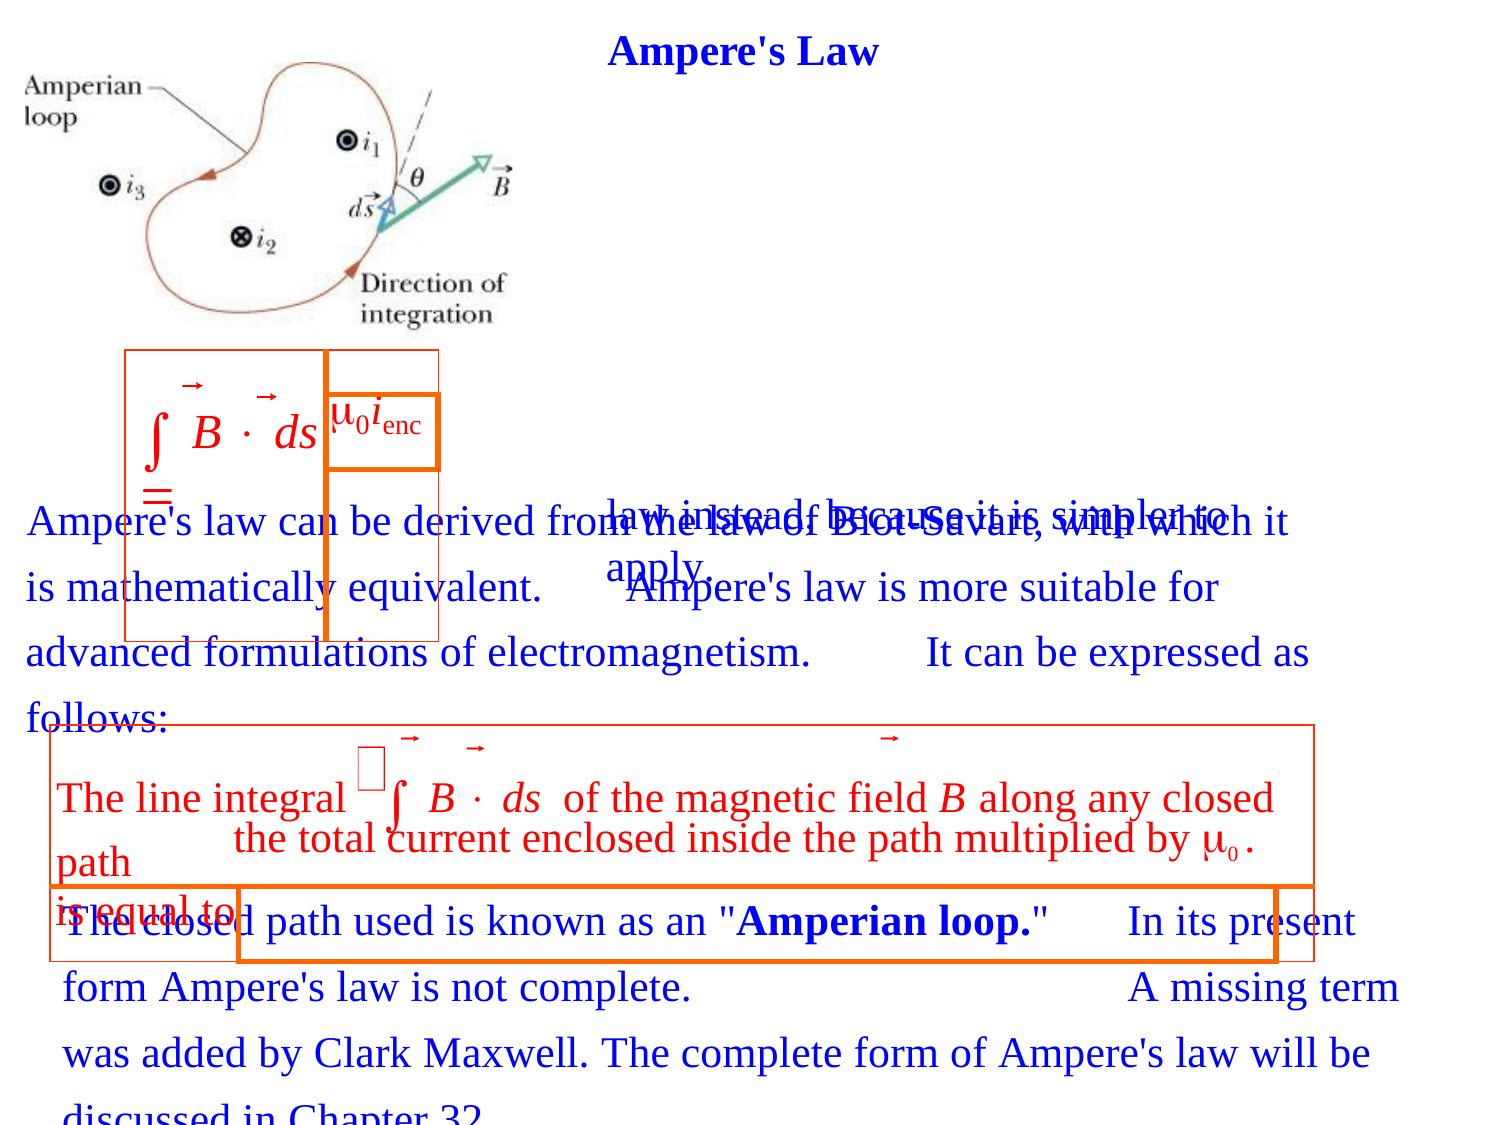

# Ampere's Law

The law of Biot-Savart combined with the principle of superposition can be used to determine B if we know the distribution of currents.	In situations that have high symmetry we can use Ampere's

law instead, because it is simpler to apply.

| ∫ B ⋅ ds = |  |
| --- | --- |
|  |  |
|  |  |

μ0ienc
Ampere's law can be derived from the law of Biot-Savart, with which it is mathematically equivalent.	Ampere's law is more suitable for advanced formulations of electromagnetism.	It can be expressed as follows:

| The line integral ∫ B ⋅ ds of the magnetic field B along any closed path |  |  |
| --- | --- | --- |
| is equal to |  |  |

the total current enclosed inside the path multiplied by μ0 .
The closed path used is known as an "Amperian loop."	In its present form Ampere's law is not complete.	A missing term was added by Clark Maxwell. The complete form of Ampere's law will be discussed in Chapter 32.